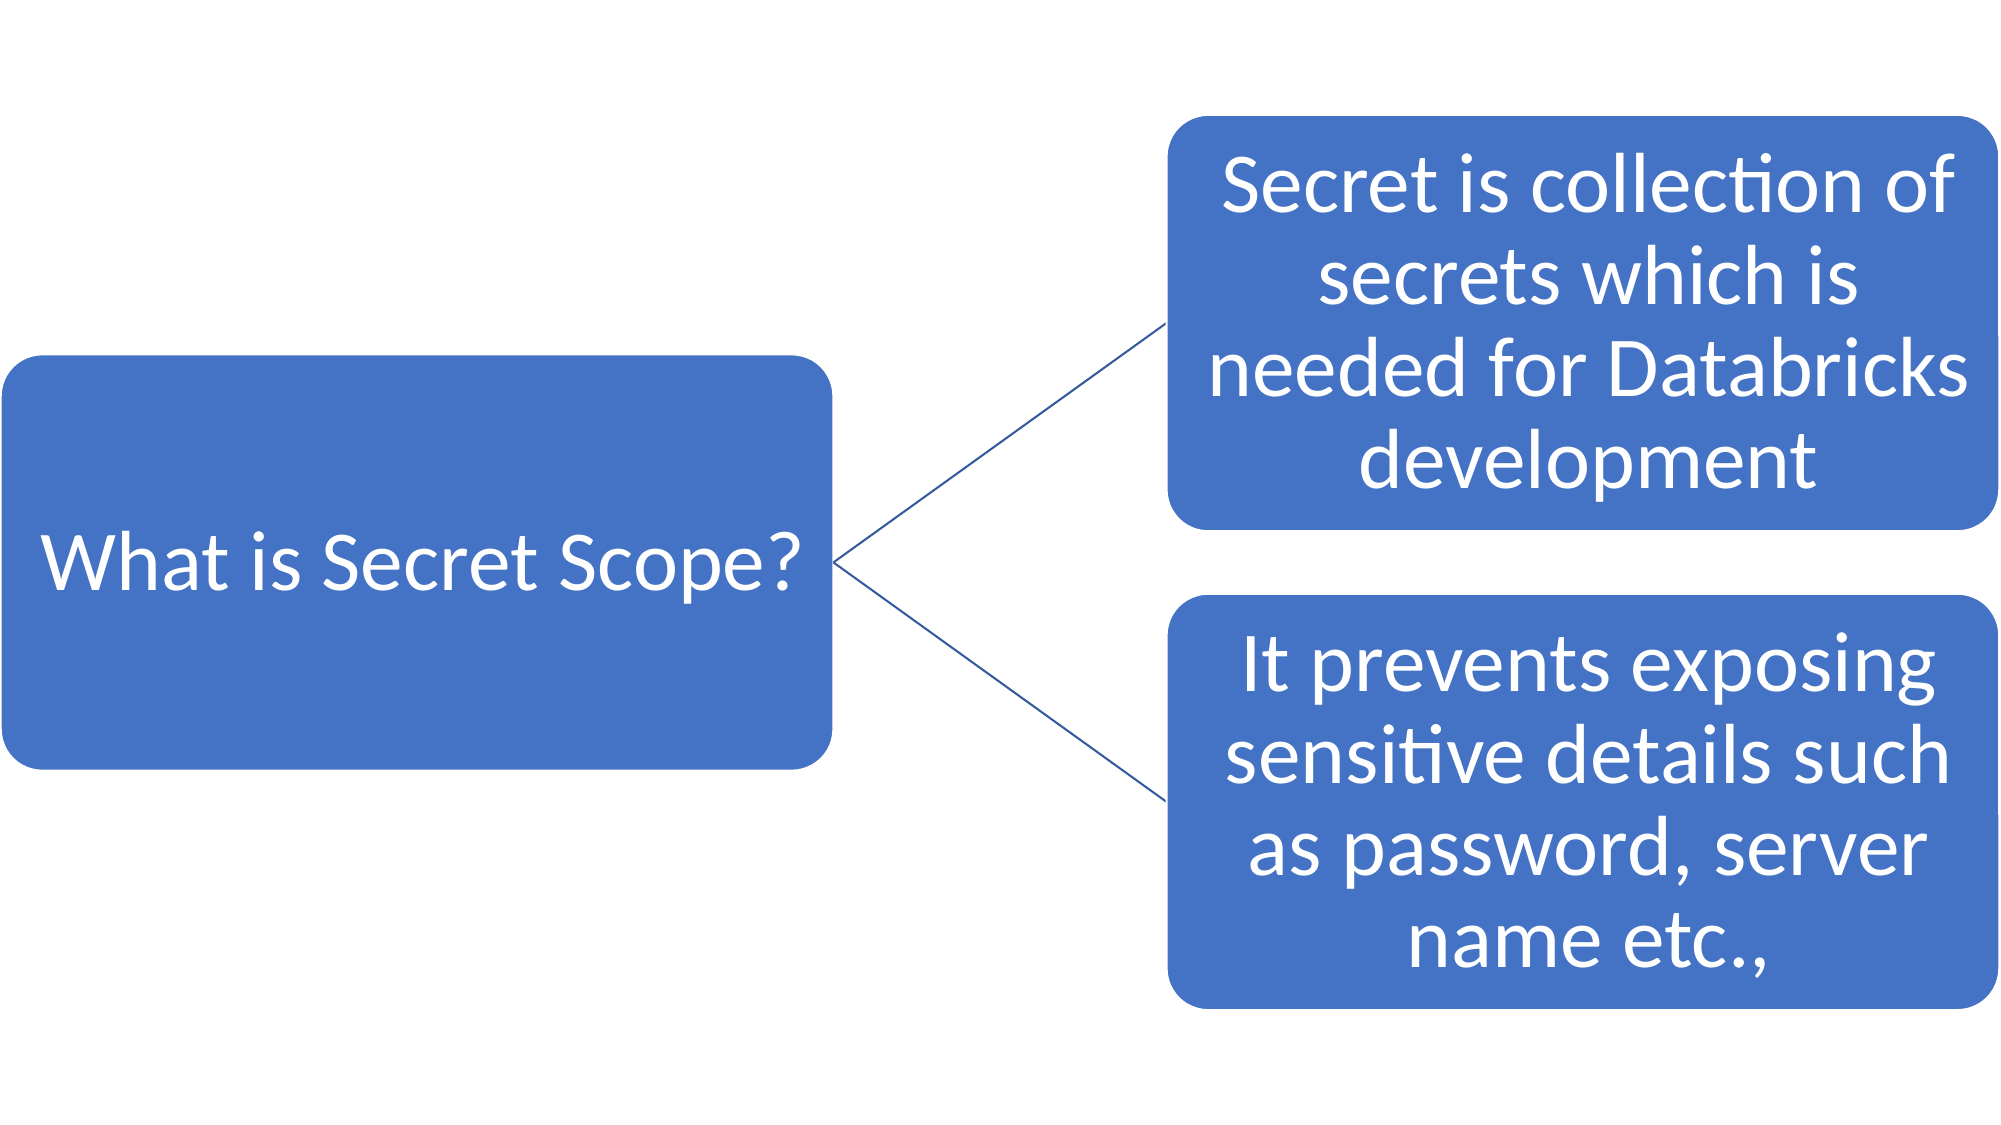

What is Secret Scope?

Secret is collection of secrets which is needed for Databricks development

It prevents exposing sensitive details such as password, server name etc.,